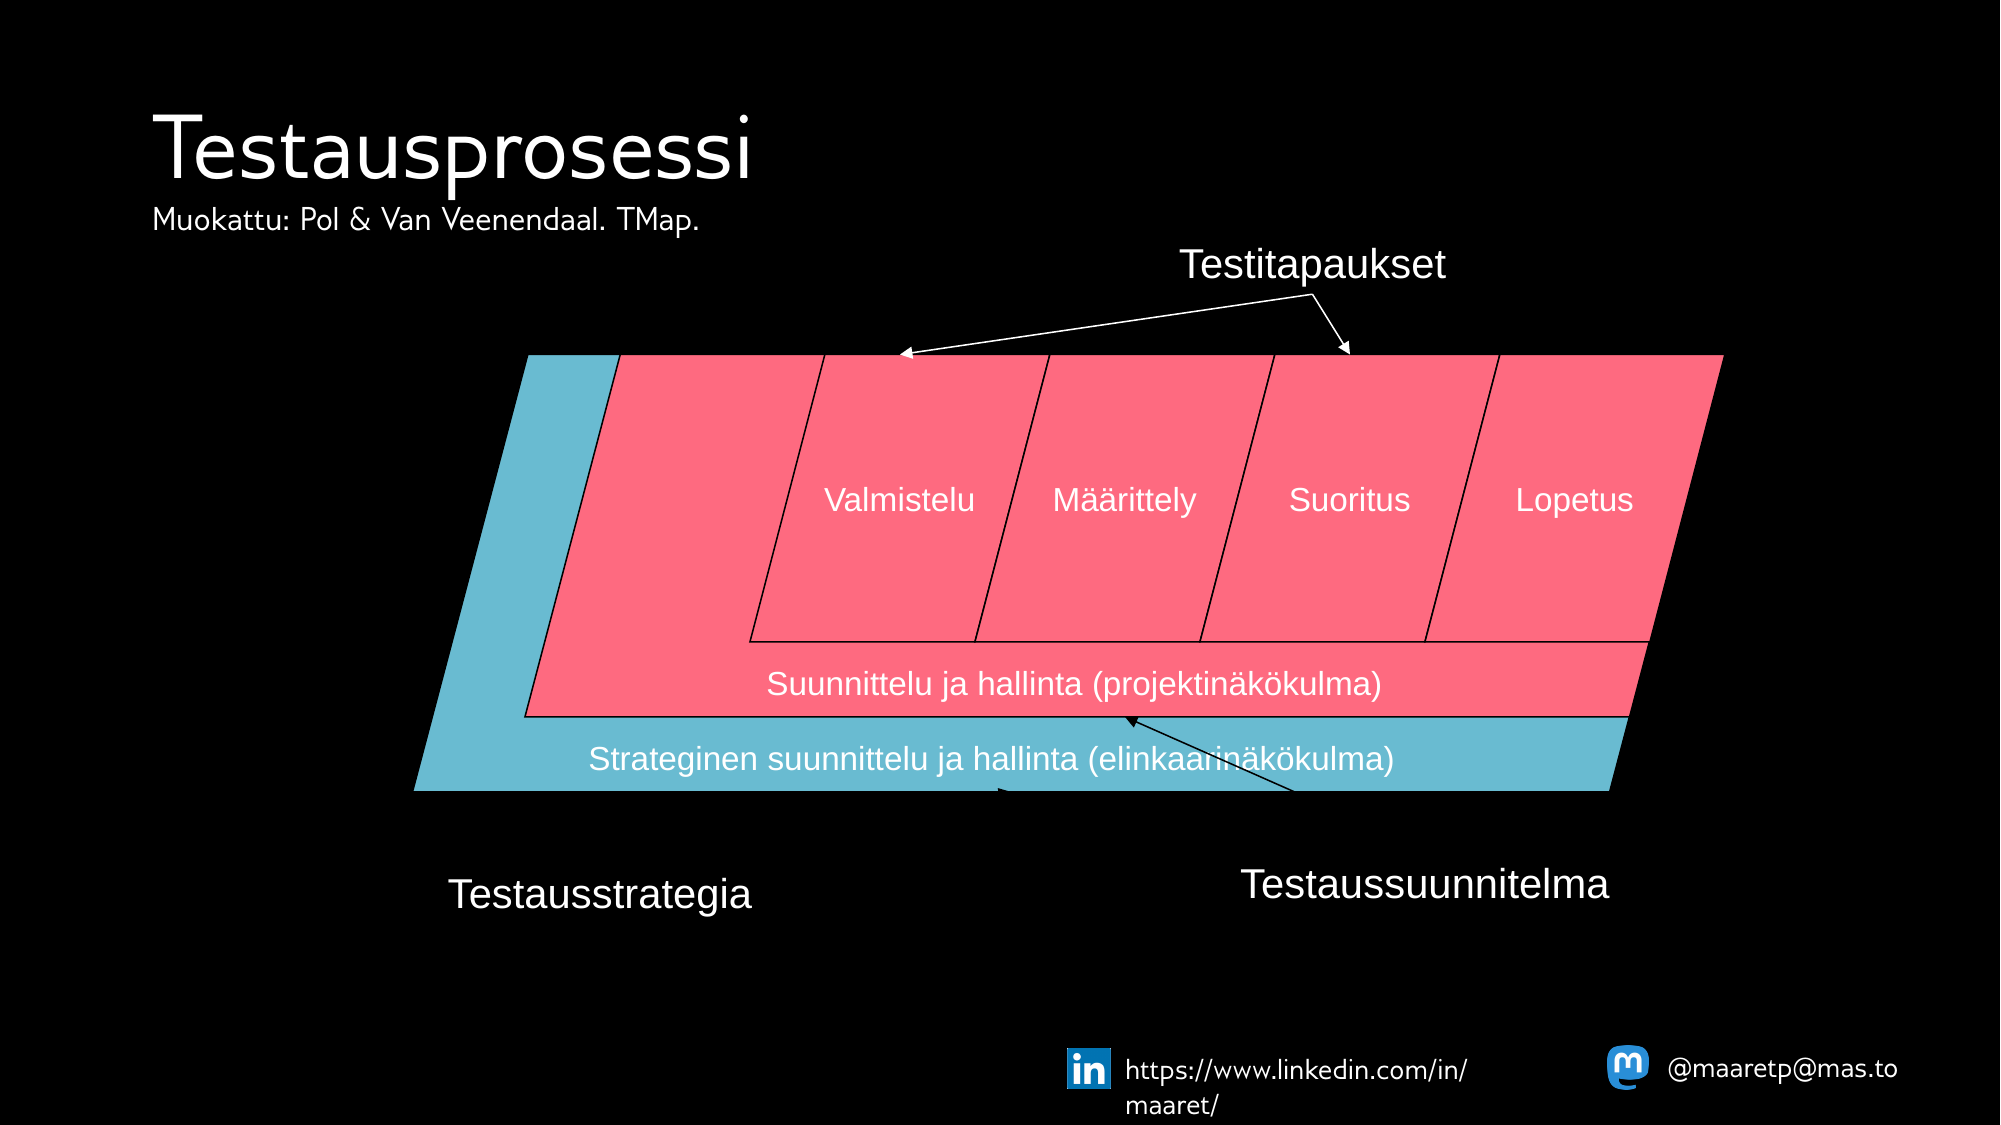

# Testausprosessi Muokattu: Pol & Van Veenendaal. TMap.
Testitapaukset

Valmistelu
Määrittely
Suoritus
Lopetus
Suunnittelu ja hallinta (projektinäkökulma)
 Strateginen suunnittelu ja hallinta (elinkaarinäkökulma)
Testaussuunnitelma
Testausstrategia